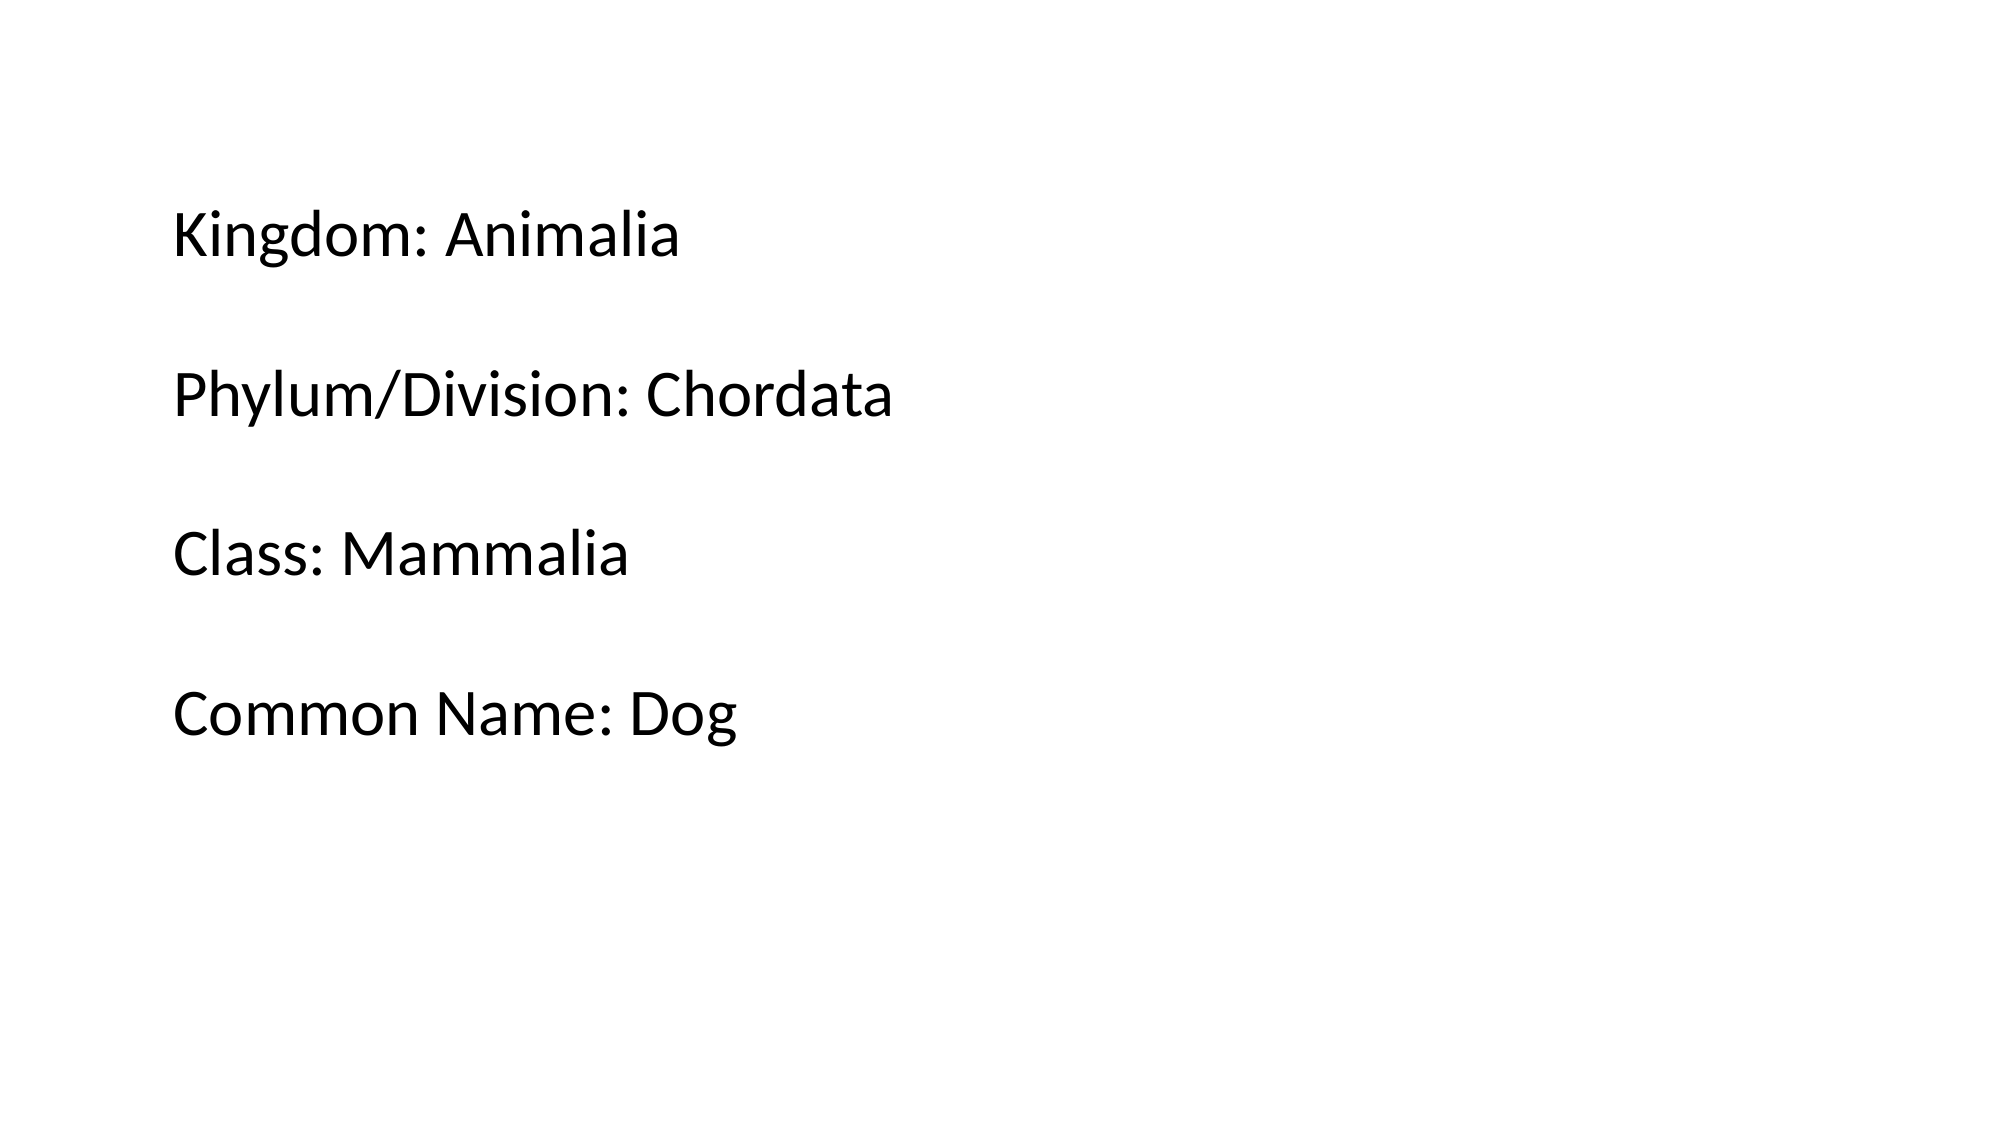

Kingdom: Animalia

Phylum/Division: Chordata

Class: Mammalia

Common Name: Dog